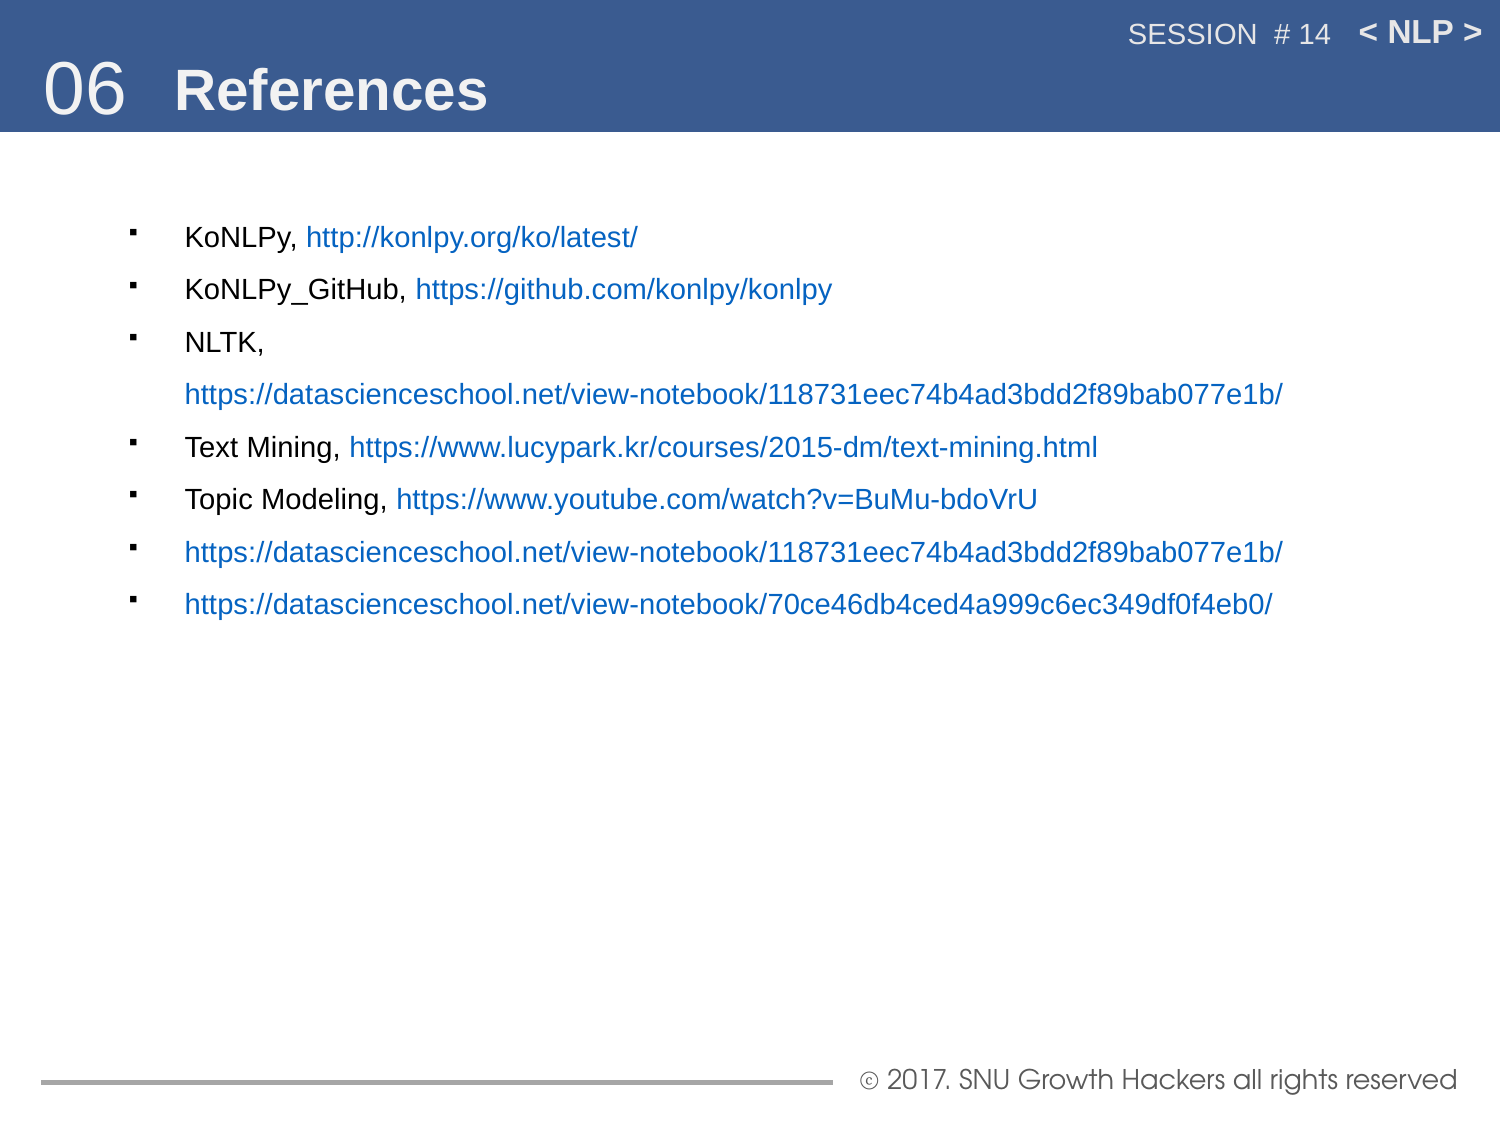

< NLP >
SESSION  # 14
06
References
KoNLPy, http://konlpy.org/ko/latest/
KoNLPy_GitHub, https://github.com/konlpy/konlpy
NLTK, https://datascienceschool.net/view-notebook/118731eec74b4ad3bdd2f89bab077e1b/
Text Mining, https://www.lucypark.kr/courses/2015-dm/text-mining.html
Topic Modeling, https://www.youtube.com/watch?v=BuMu-bdoVrU
https://datascienceschool.net/view-notebook/118731eec74b4ad3bdd2f89bab077e1b/
https://datascienceschool.net/view-notebook/70ce46db4ced4a999c6ec349df0f4eb0/

ⓒ 2017. SNU Growth Hackers all rights reserved